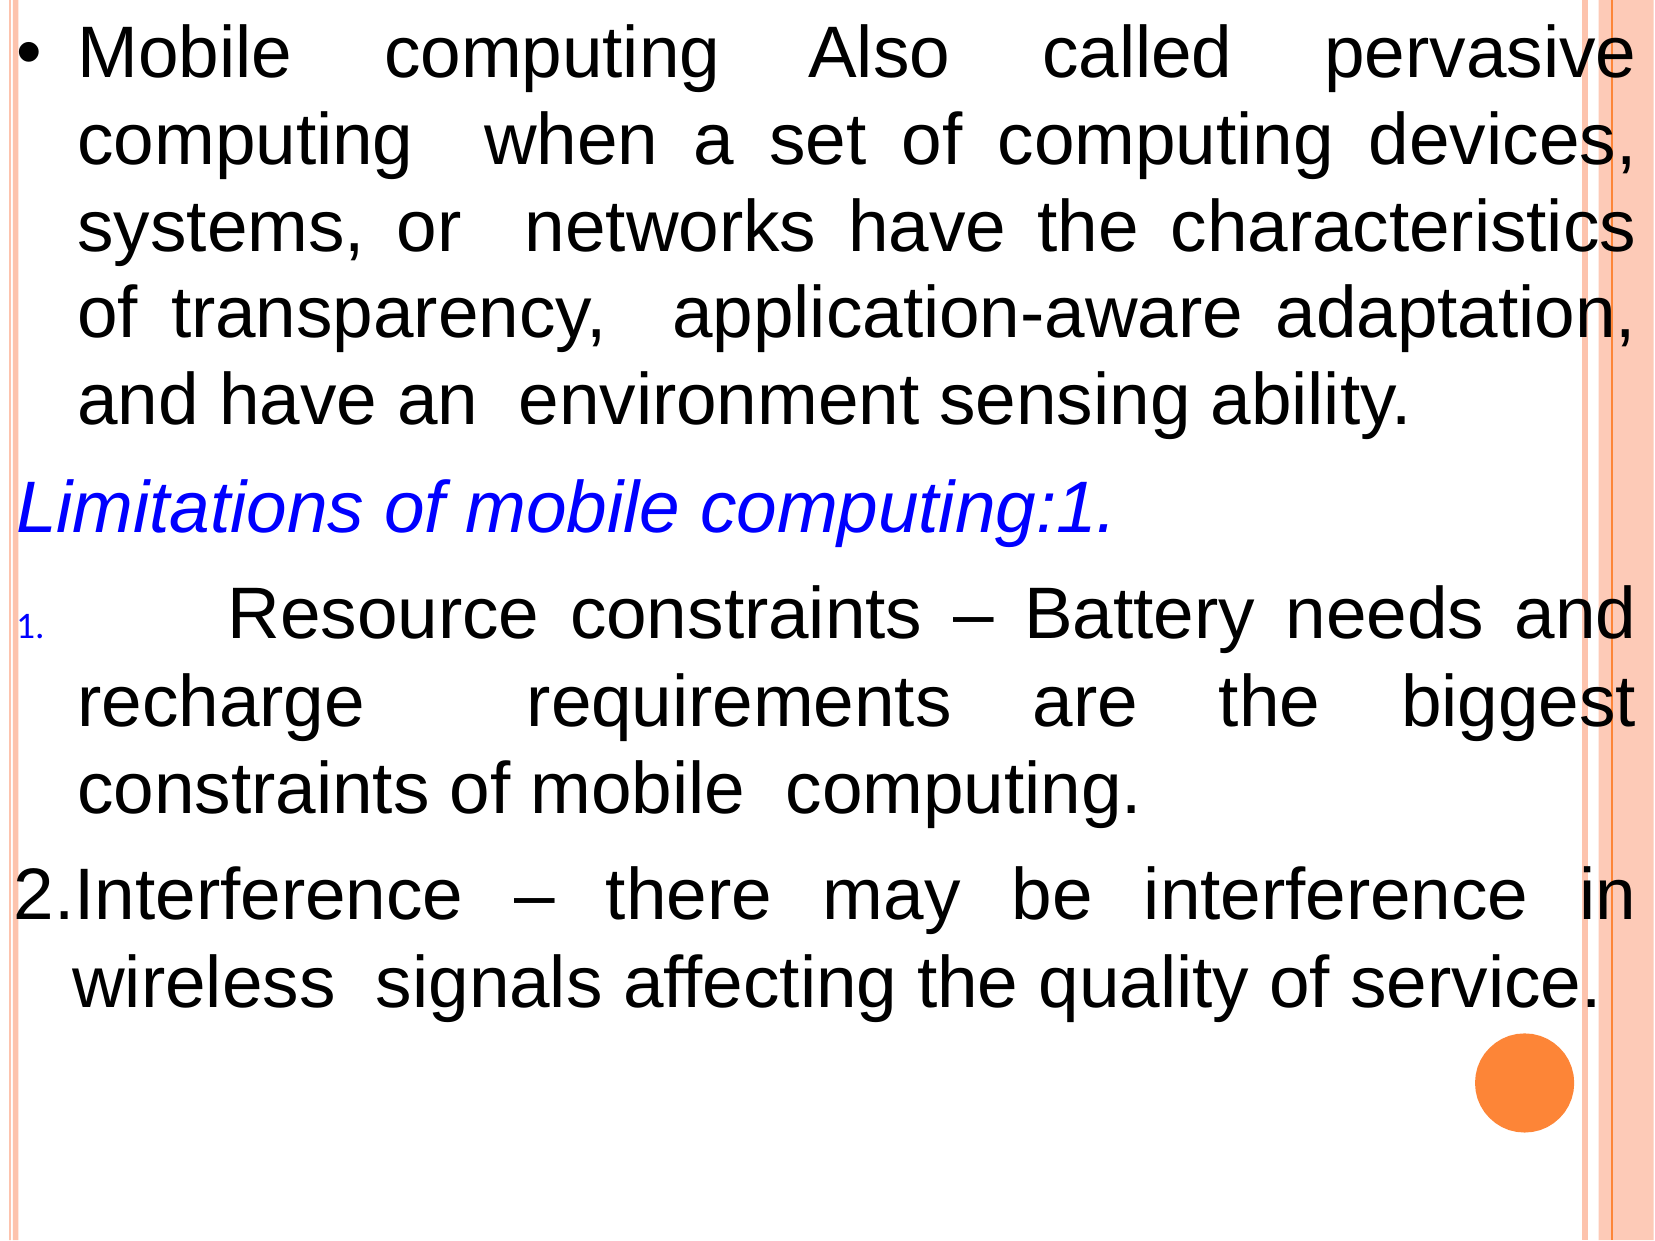

Mobile computing Also called pervasive computing  when a set of computing devices, systems, or  networks have the characteristics of transparency,  application-aware adaptation, and have an  environment sensing ability.
Limitations of mobile computing:1.
	Resource constraints – Battery needs and recharge  requirements are the biggest constraints of mobile  computing.
Interference – there may be interference in wireless  signals affecting the quality of service.